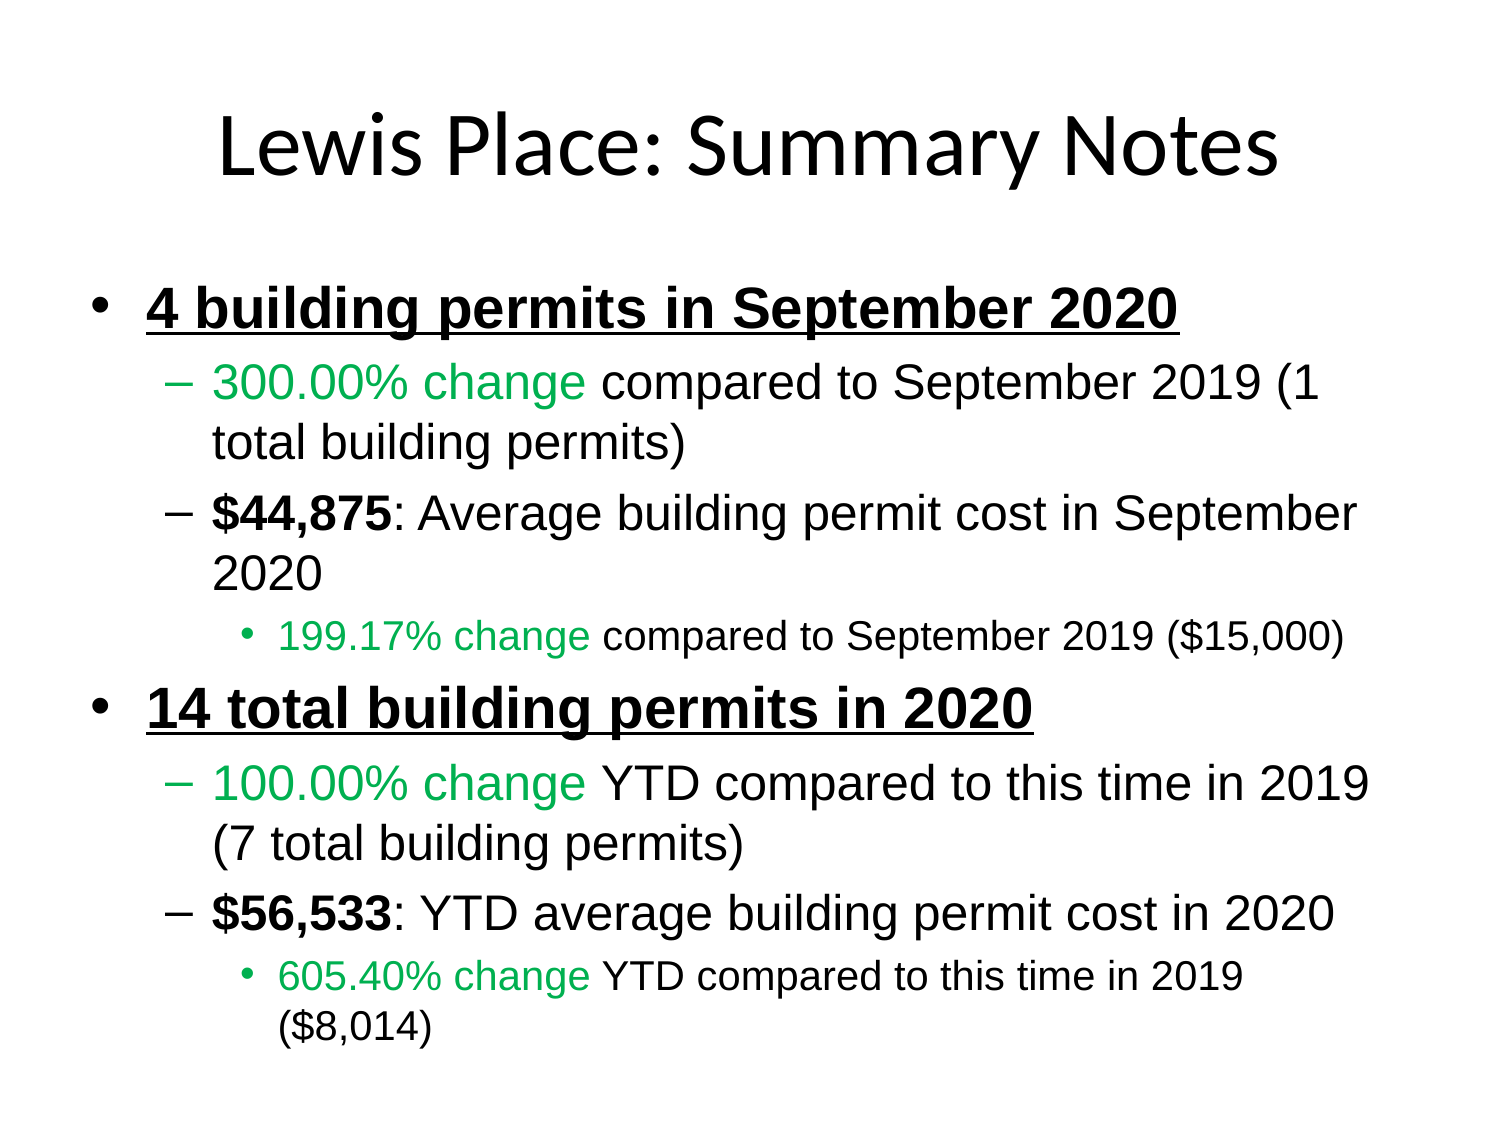

# Lewis Place: Summary Notes
4 building permits in September 2020
300.00% change compared to September 2019 (1 total building permits)
$44,875: Average building permit cost in September 2020
199.17% change compared to September 2019 ($15,000)
14 total building permits in 2020
100.00% change YTD compared to this time in 2019 (7 total building permits)
$56,533: YTD average building permit cost in 2020
605.40% change YTD compared to this time in 2019 ($8,014)